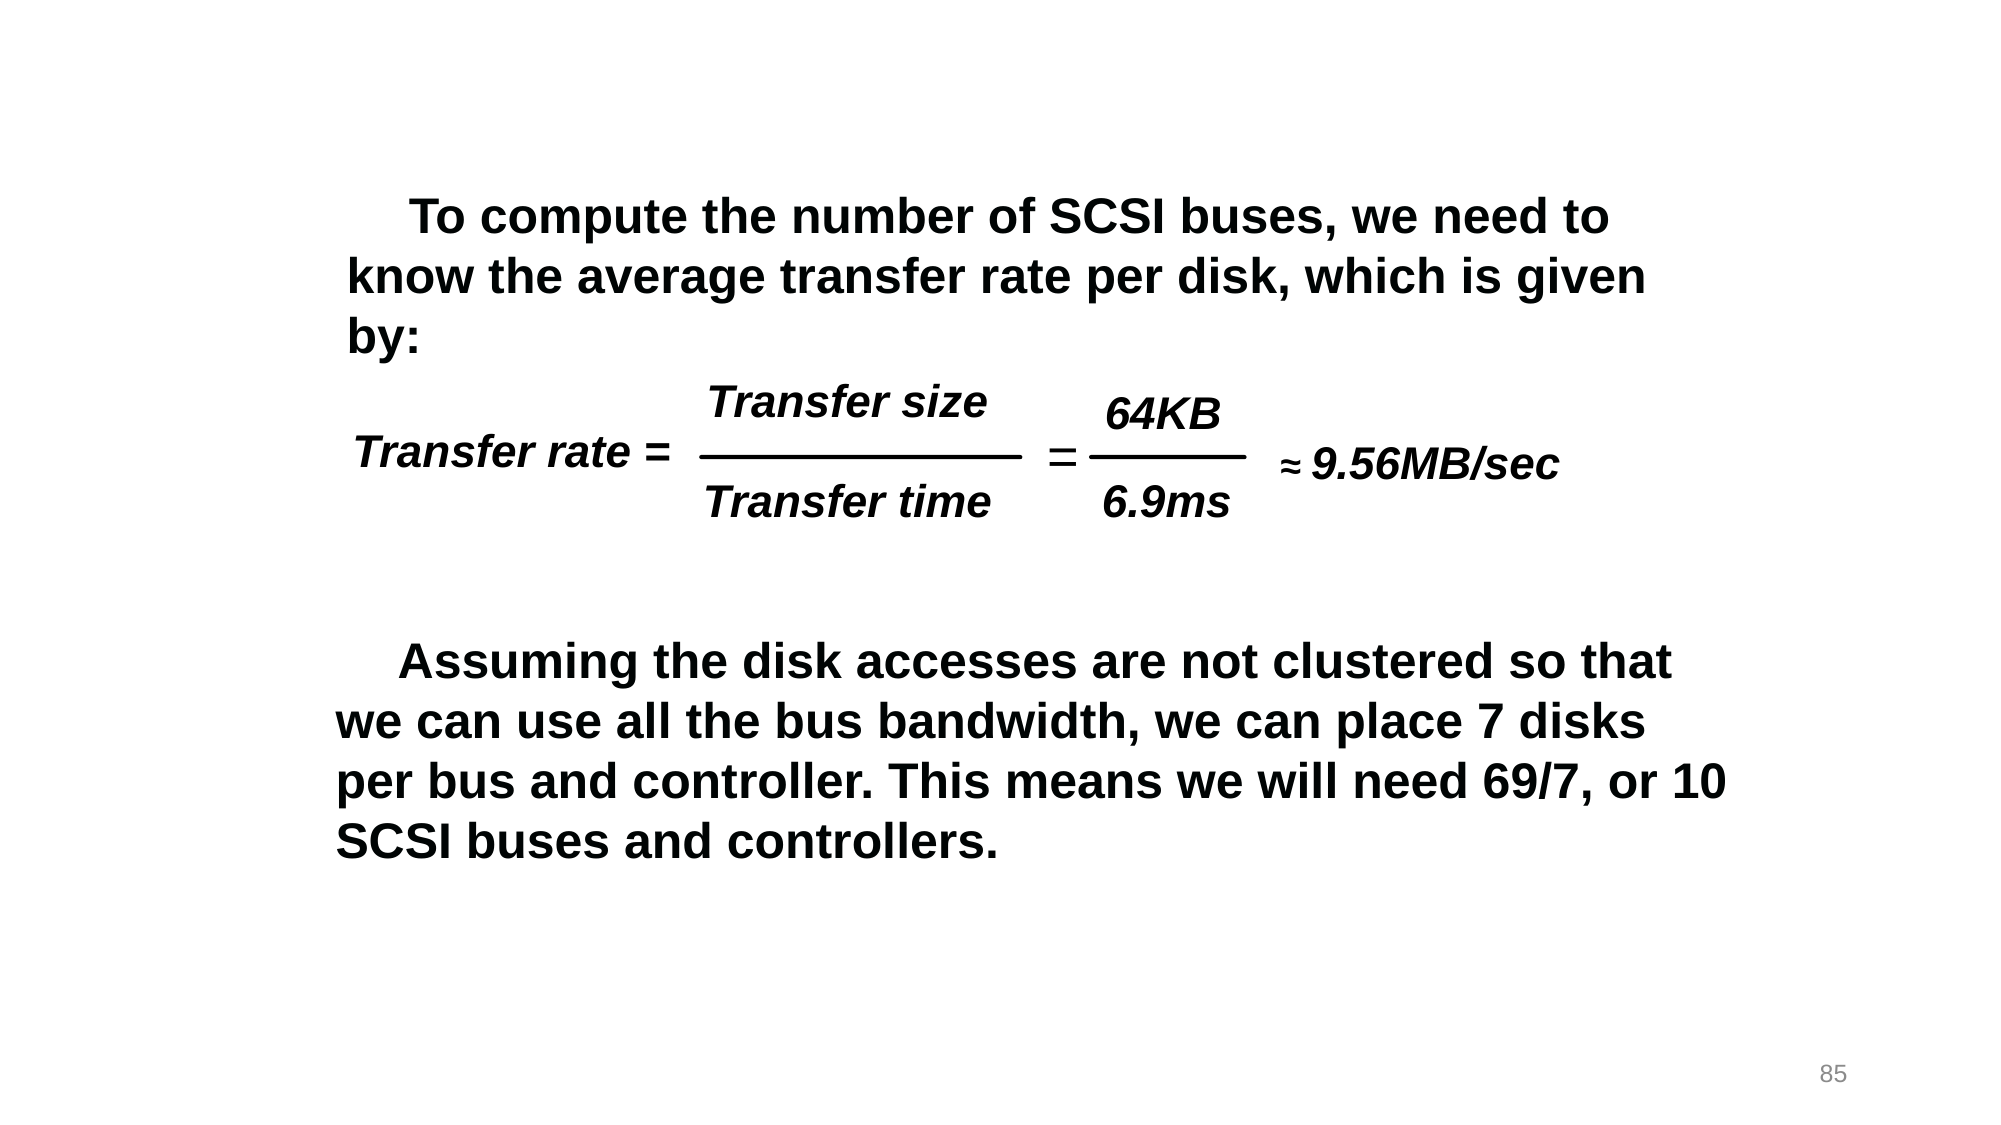

To compute the number of SCSI buses, we need to know the average transfer rate per disk, which is given by:
Transfer size
64KB
=
Transfer rate =
≈ 9.56MB/sec

Transfer time
6.9ms
Assuming the disk accesses are not clustered so that we can use all the bus bandwidth, we can place 7 disks per bus and controller. This means we will need 69/7, or 10 SCSI buses and controllers.
85